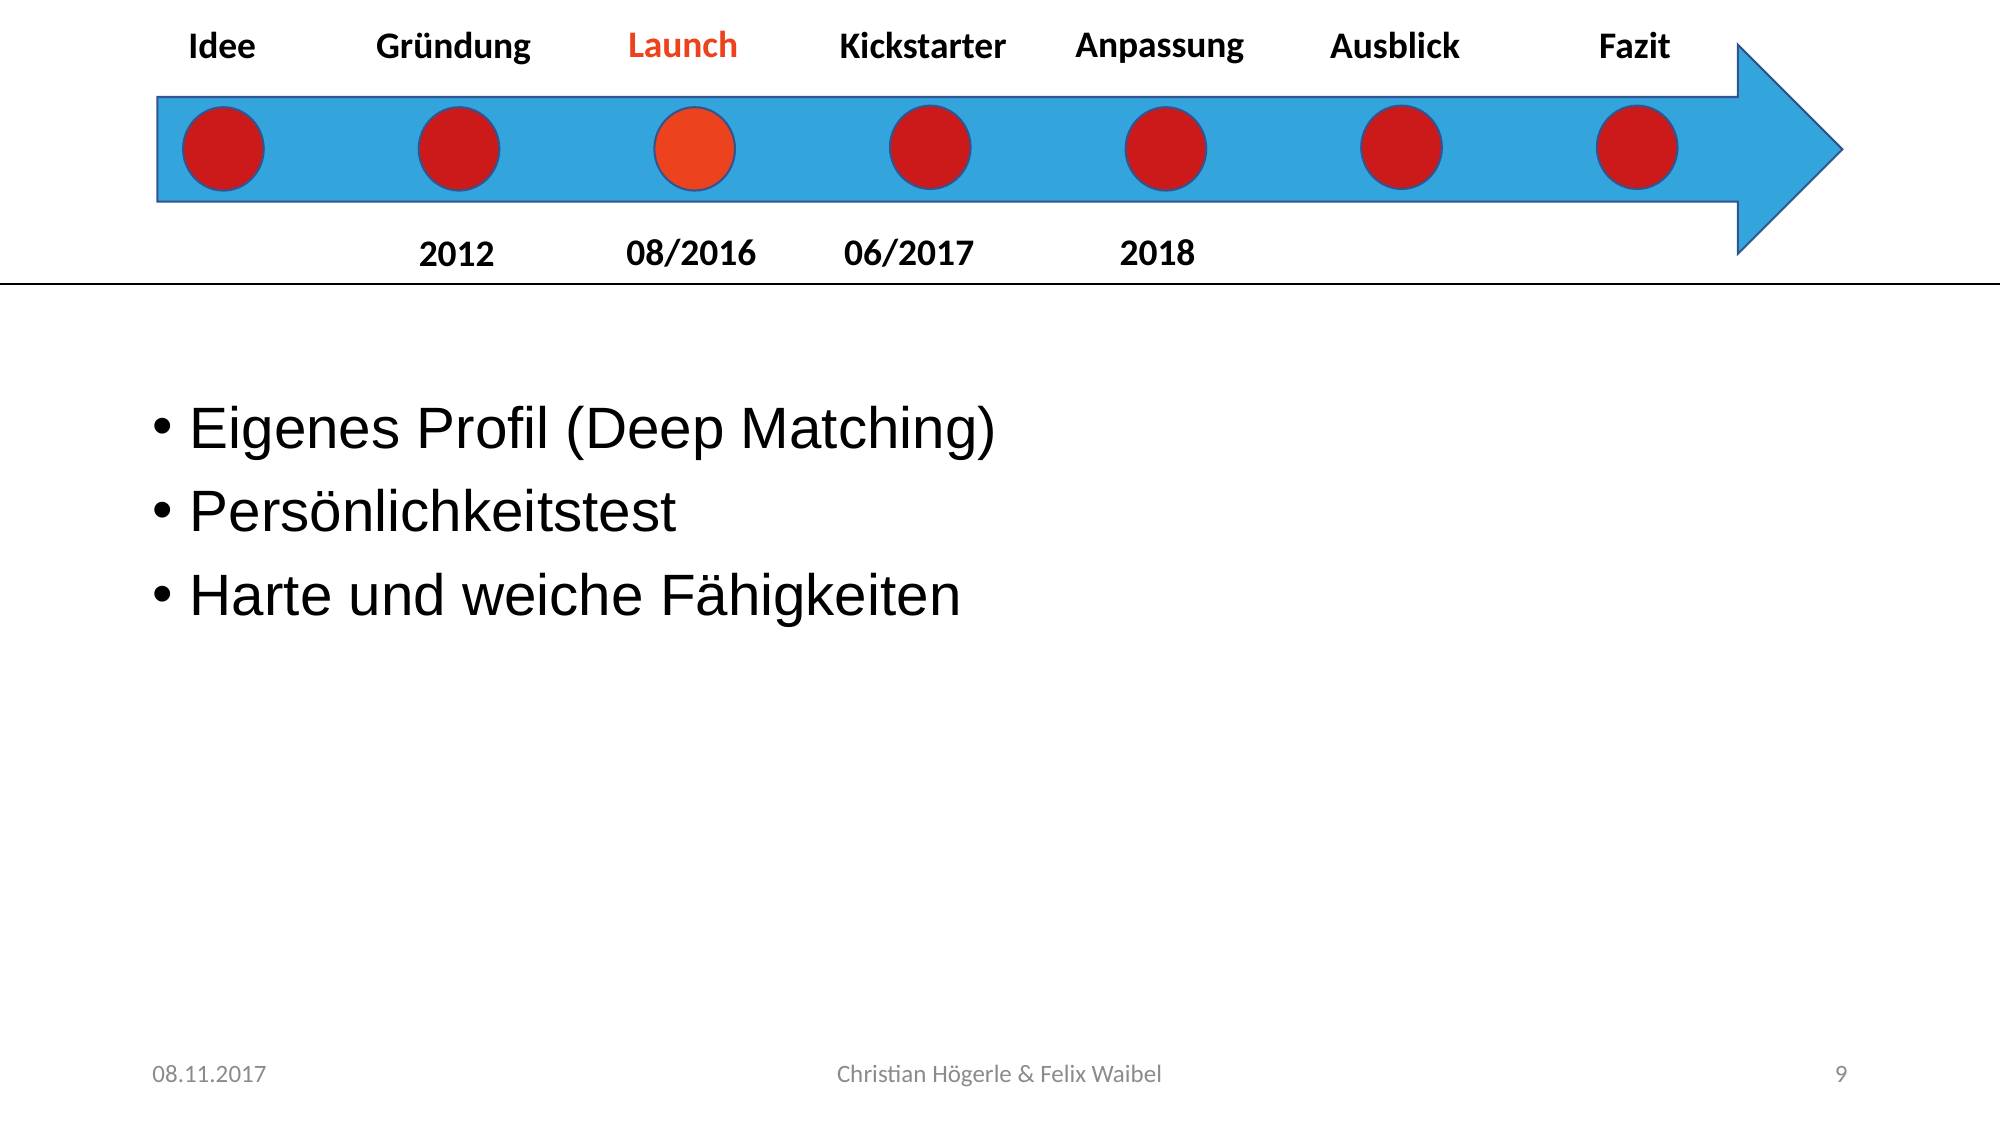

Anpassung
Launch
Idee
Gründung
Kickstarter
Ausblick
Fazit

08/2016
06/2017
2018
2012

Eigenes Profil (Deep Matching)
Persönlichkeitstest
Harte und weiche Fähigkeiten

08.11.2017
Christian Högerle & Felix Waibel
9